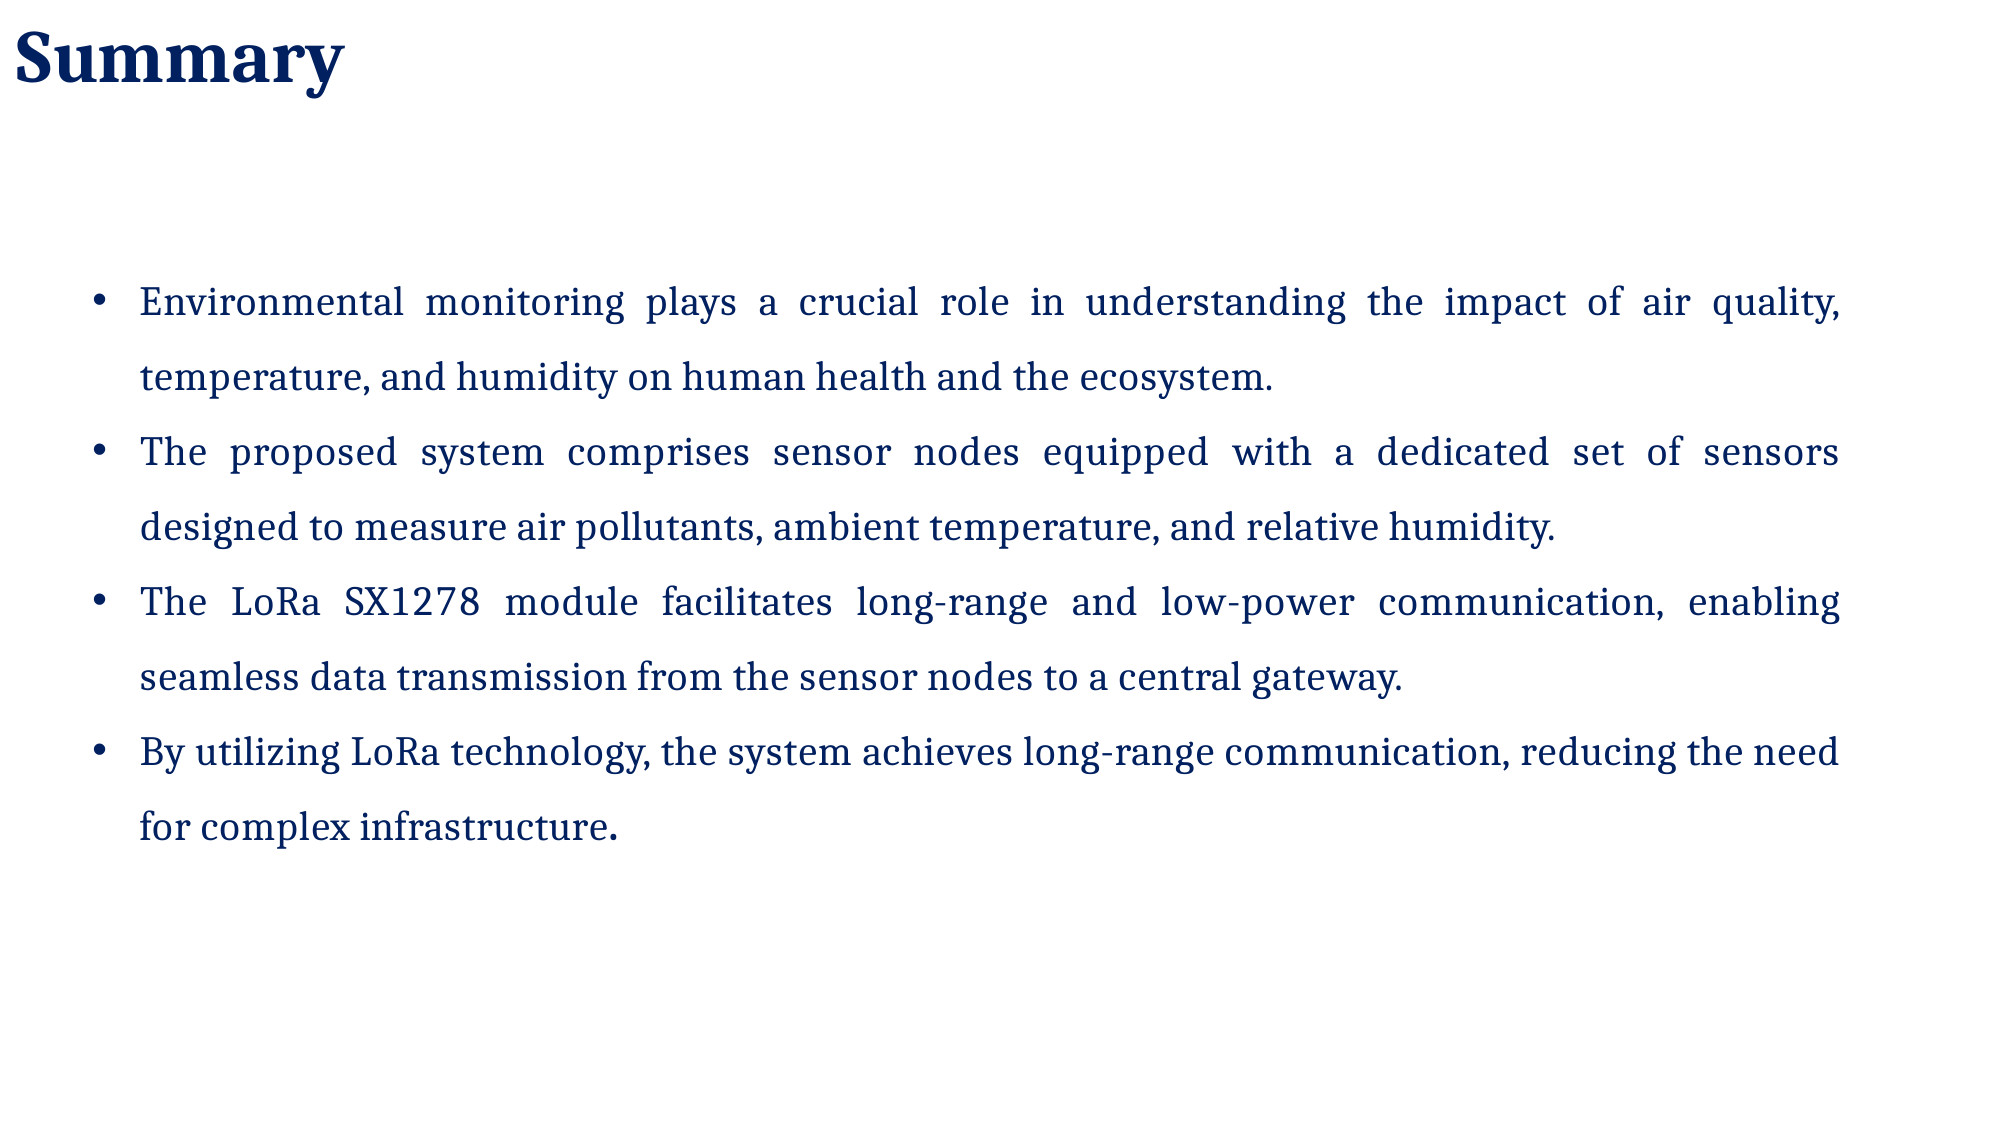

Summary
Environmental monitoring plays a crucial role in understanding the impact of air quality, temperature, and humidity on human health and the ecosystem.
The proposed system comprises sensor nodes equipped with a dedicated set of sensors designed to measure air pollutants, ambient temperature, and relative humidity.
The LoRa SX1278 module facilitates long-range and low-power communication, enabling seamless data transmission from the sensor nodes to a central gateway.
By utilizing LoRa technology, the system achieves long-range communication, reducing the need for complex infrastructure.